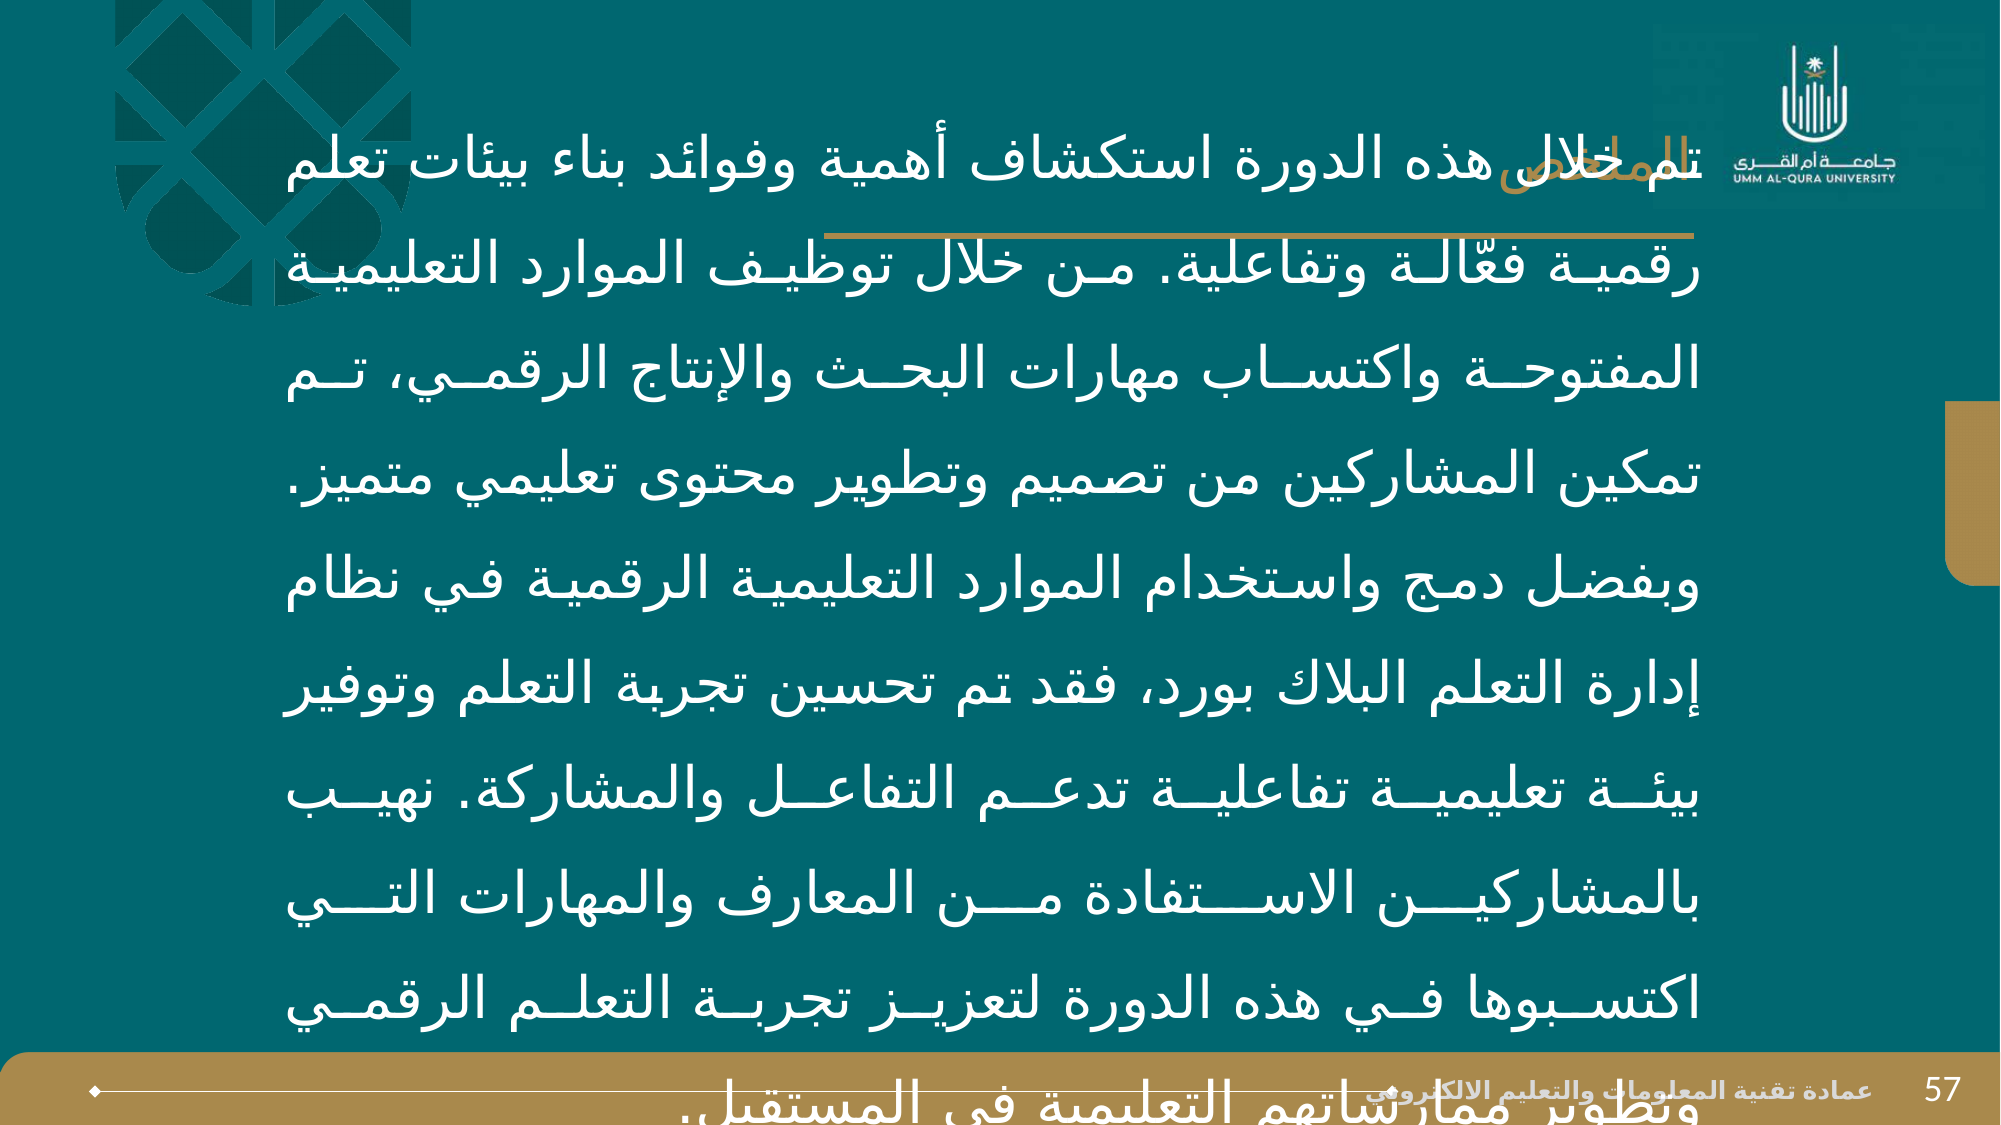

# الملخص
تم خلال هذه الدورة استكشاف أهمية وفوائد بناء بيئات تعلم رقمية فعّالة وتفاعلية. من خلال توظيف الموارد التعليمية المفتوحة واكتساب مهارات البحث والإنتاج الرقمي، تم تمكين المشاركين من تصميم وتطوير محتوى تعليمي متميز. وبفضل دمج واستخدام الموارد التعليمية الرقمية في نظام إدارة التعلم البلاك بورد، فقد تم تحسين تجربة التعلم وتوفير بيئة تعليمية تفاعلية تدعم التفاعل والمشاركة. نهيب بالمشاركين الاستفادة من المعارف والمهارات التي اكتسبوها في هذه الدورة لتعزيز تجربة التعلم الرقمي وتطوير ممارساتهم التعليمية في المستقبل.

57
عمادة تقنية المعلومات والتعليم الالكتروني